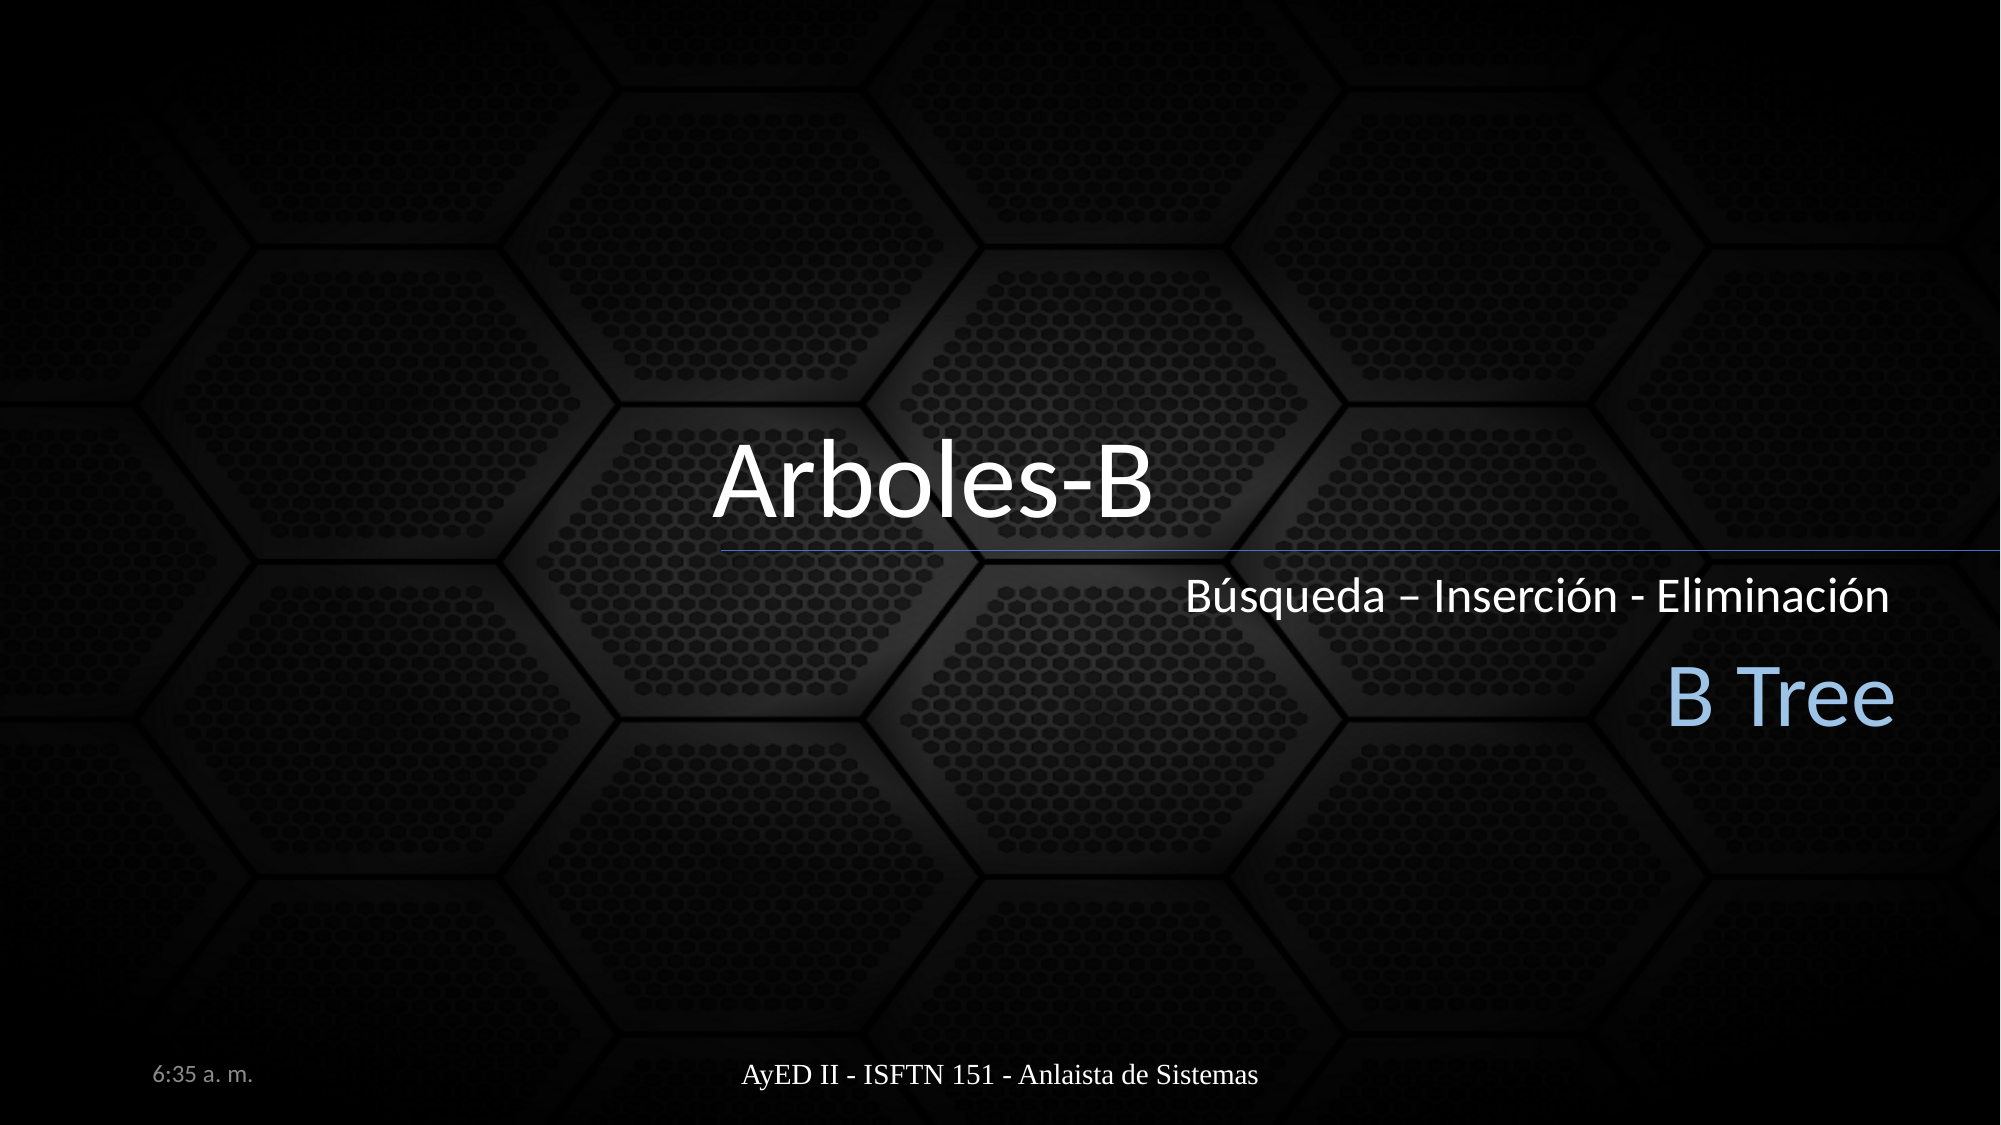

Arboles-B
B Tree
Búsqueda – Inserción - Eliminación
6:35 a. m.
AyED II - ISFTN 151 - Anlaista de Sistemas